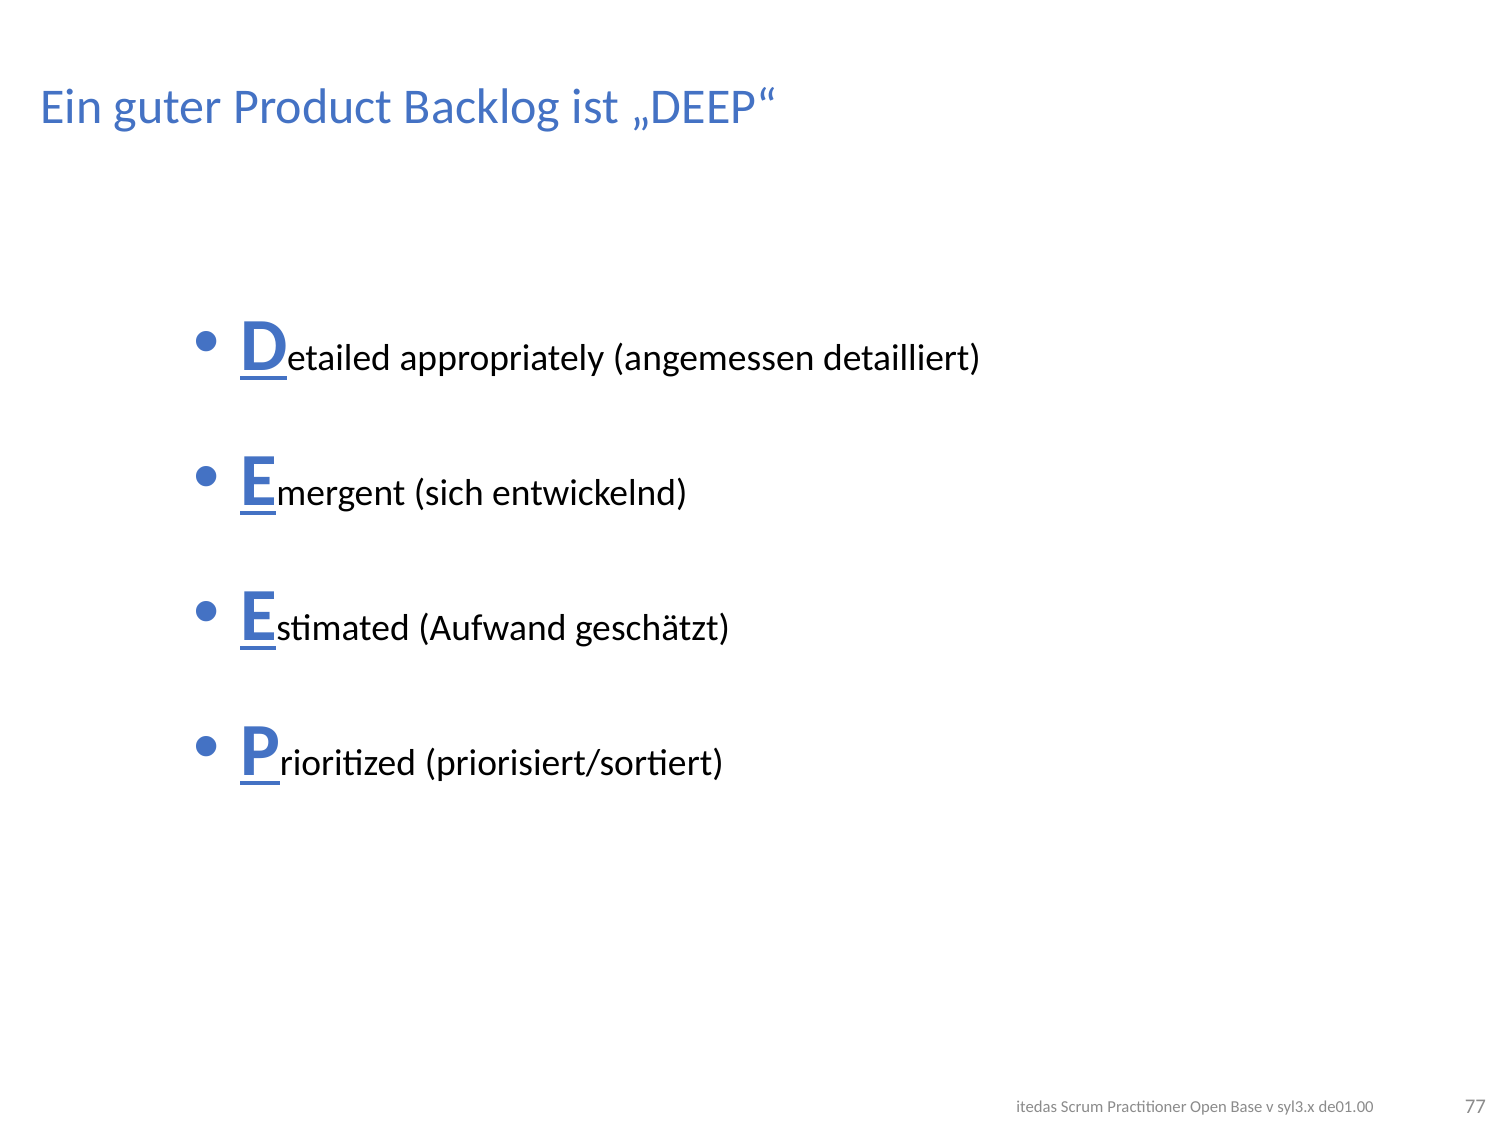

# Ein guter Product Backlog ist „DEEP“
Detailed appropriately (angemessen detailliert)

Emergent (sich entwickelnd)

Estimated (Aufwand geschätzt)

Prioritized (priorisiert/sortiert)
77

itedas Scrum Practitioner Open Base v syl3.x de01.00